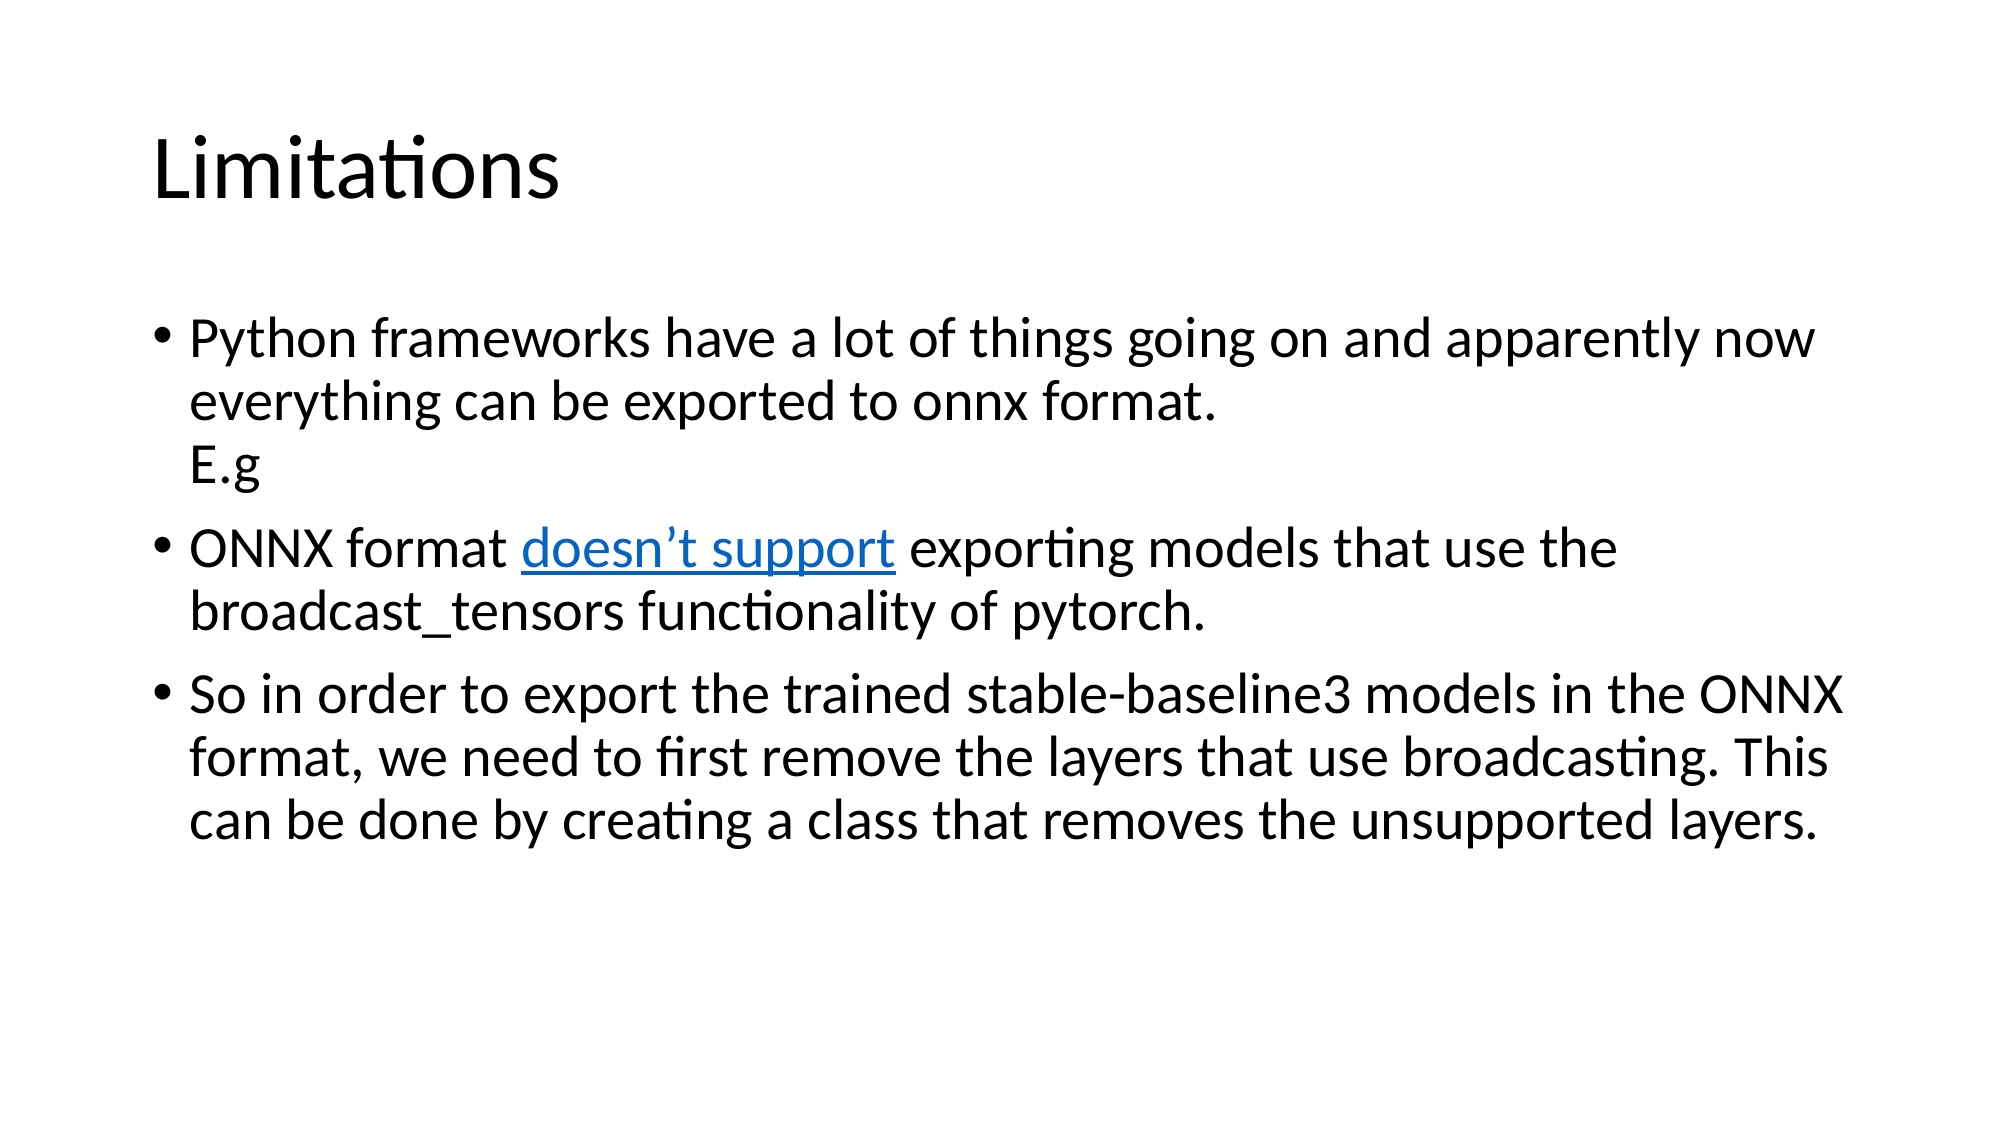

# Limitations
Python frameworks have a lot of things going on and apparently now everything can be exported to onnx format.
E.g
ONNX format doesn’t support exporting models that use the broadcast_tensors functionality of pytorch.
So in order to export the trained stable-baseline3 models in the ONNX format, we need to first remove the layers that use broadcasting. This can be done by creating a class that removes the unsupported layers.